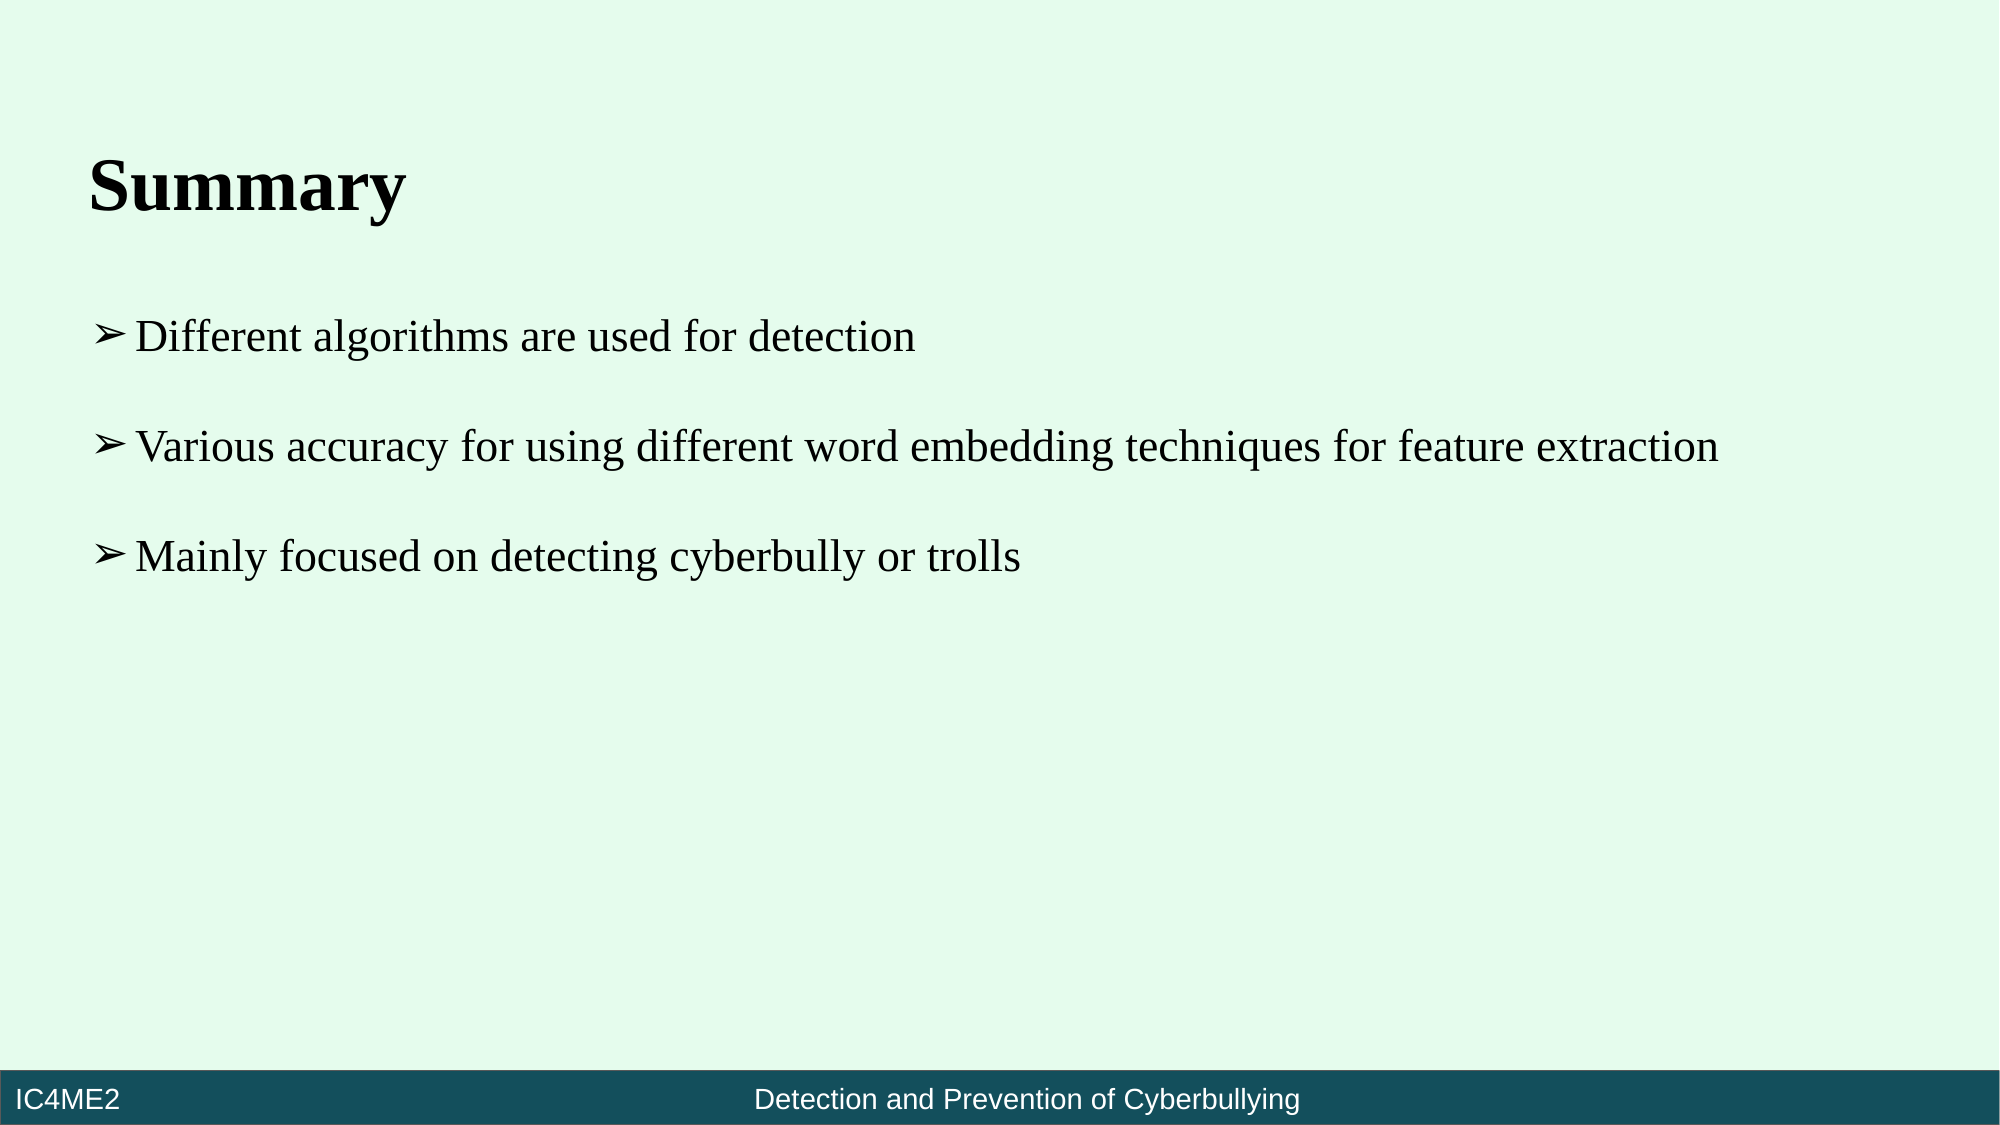

# Summary
Different algorithms are used for detection

Various accuracy for using different word embedding techniques for feature extraction

Mainly focused on detecting cyberbully or trolls